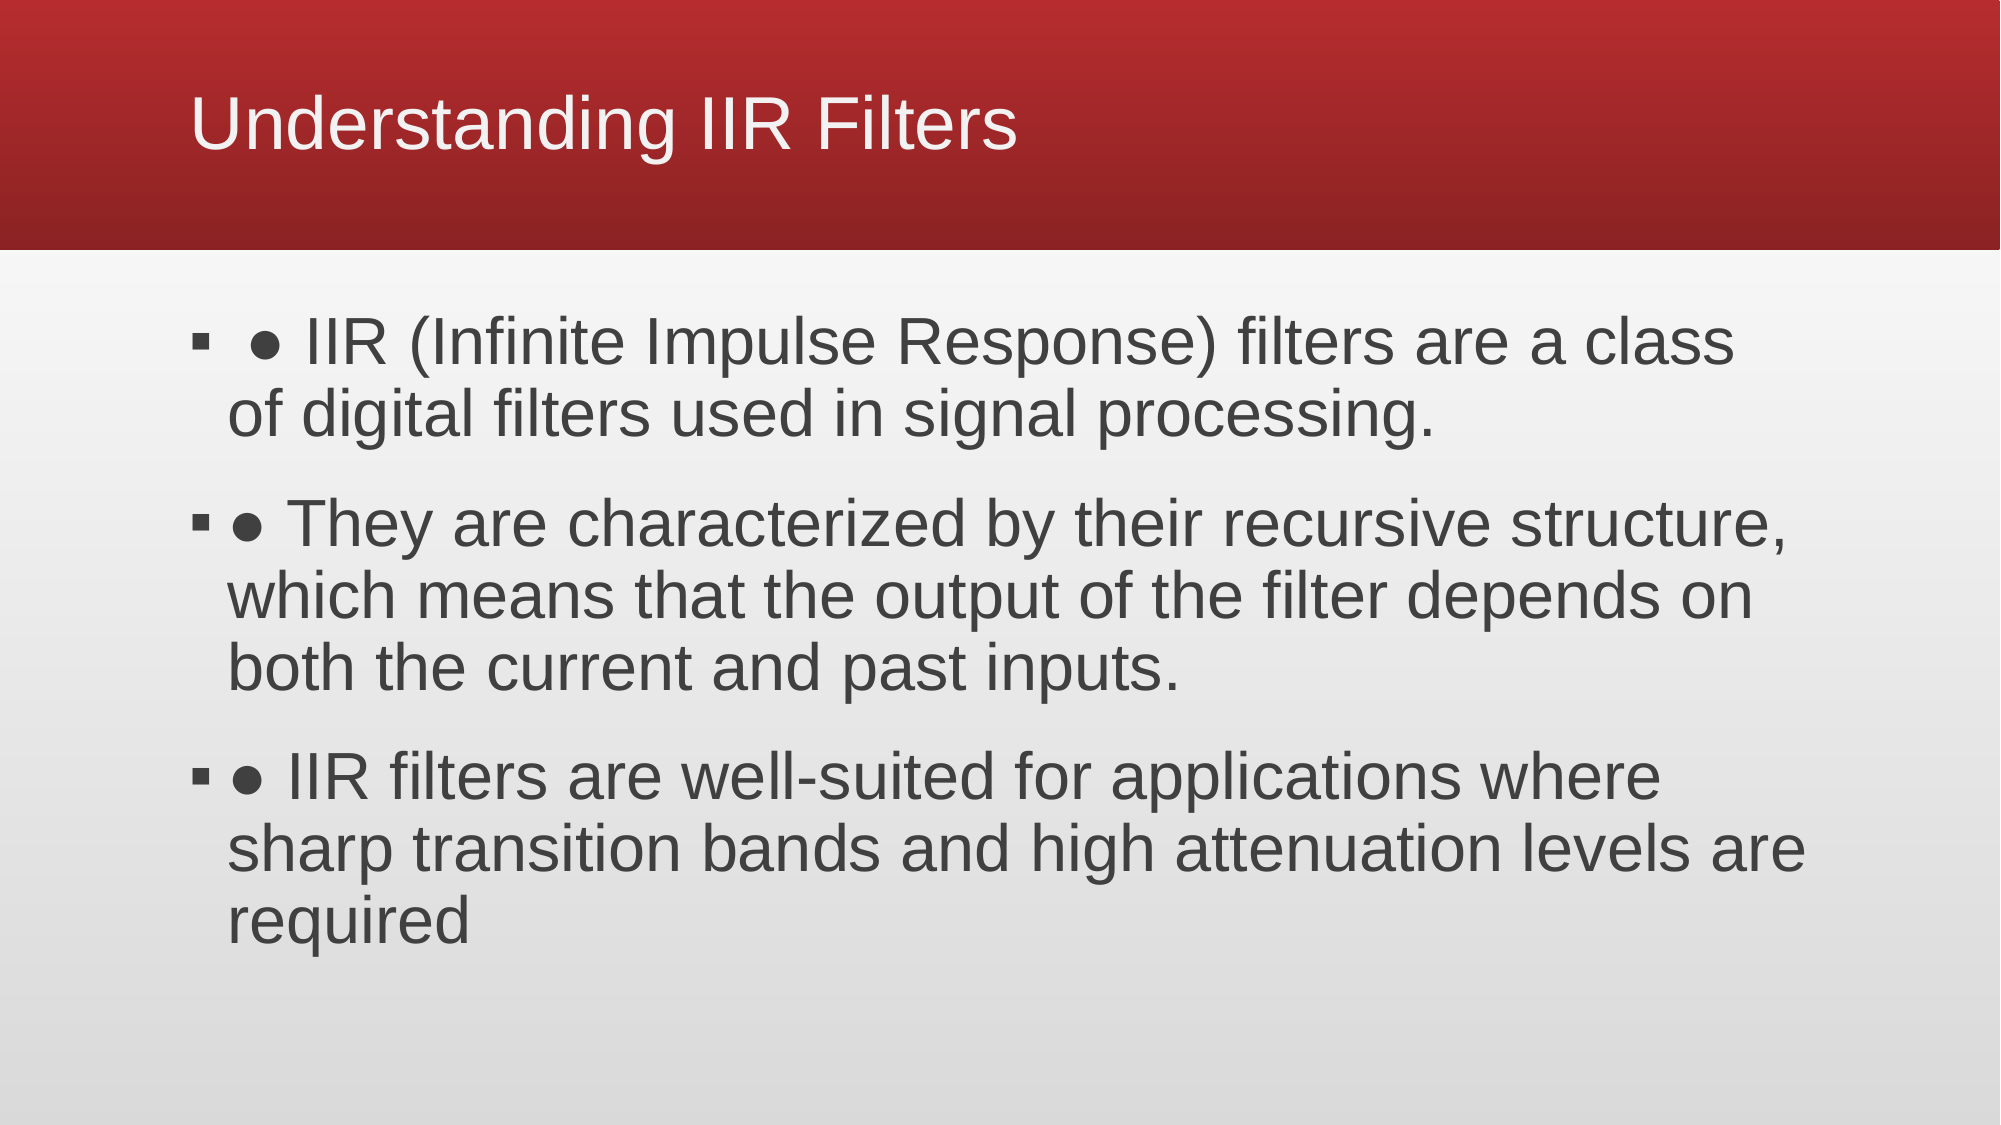

# Understanding IIR Filters
 ● IIR (Infinite Impulse Response) filters are a class of digital filters used in signal processing.
● They are characterized by their recursive structure, which means that the output of the filter depends on both the current and past inputs.
● IIR filters are well-suited for applications where sharp transition bands and high attenuation levels are required